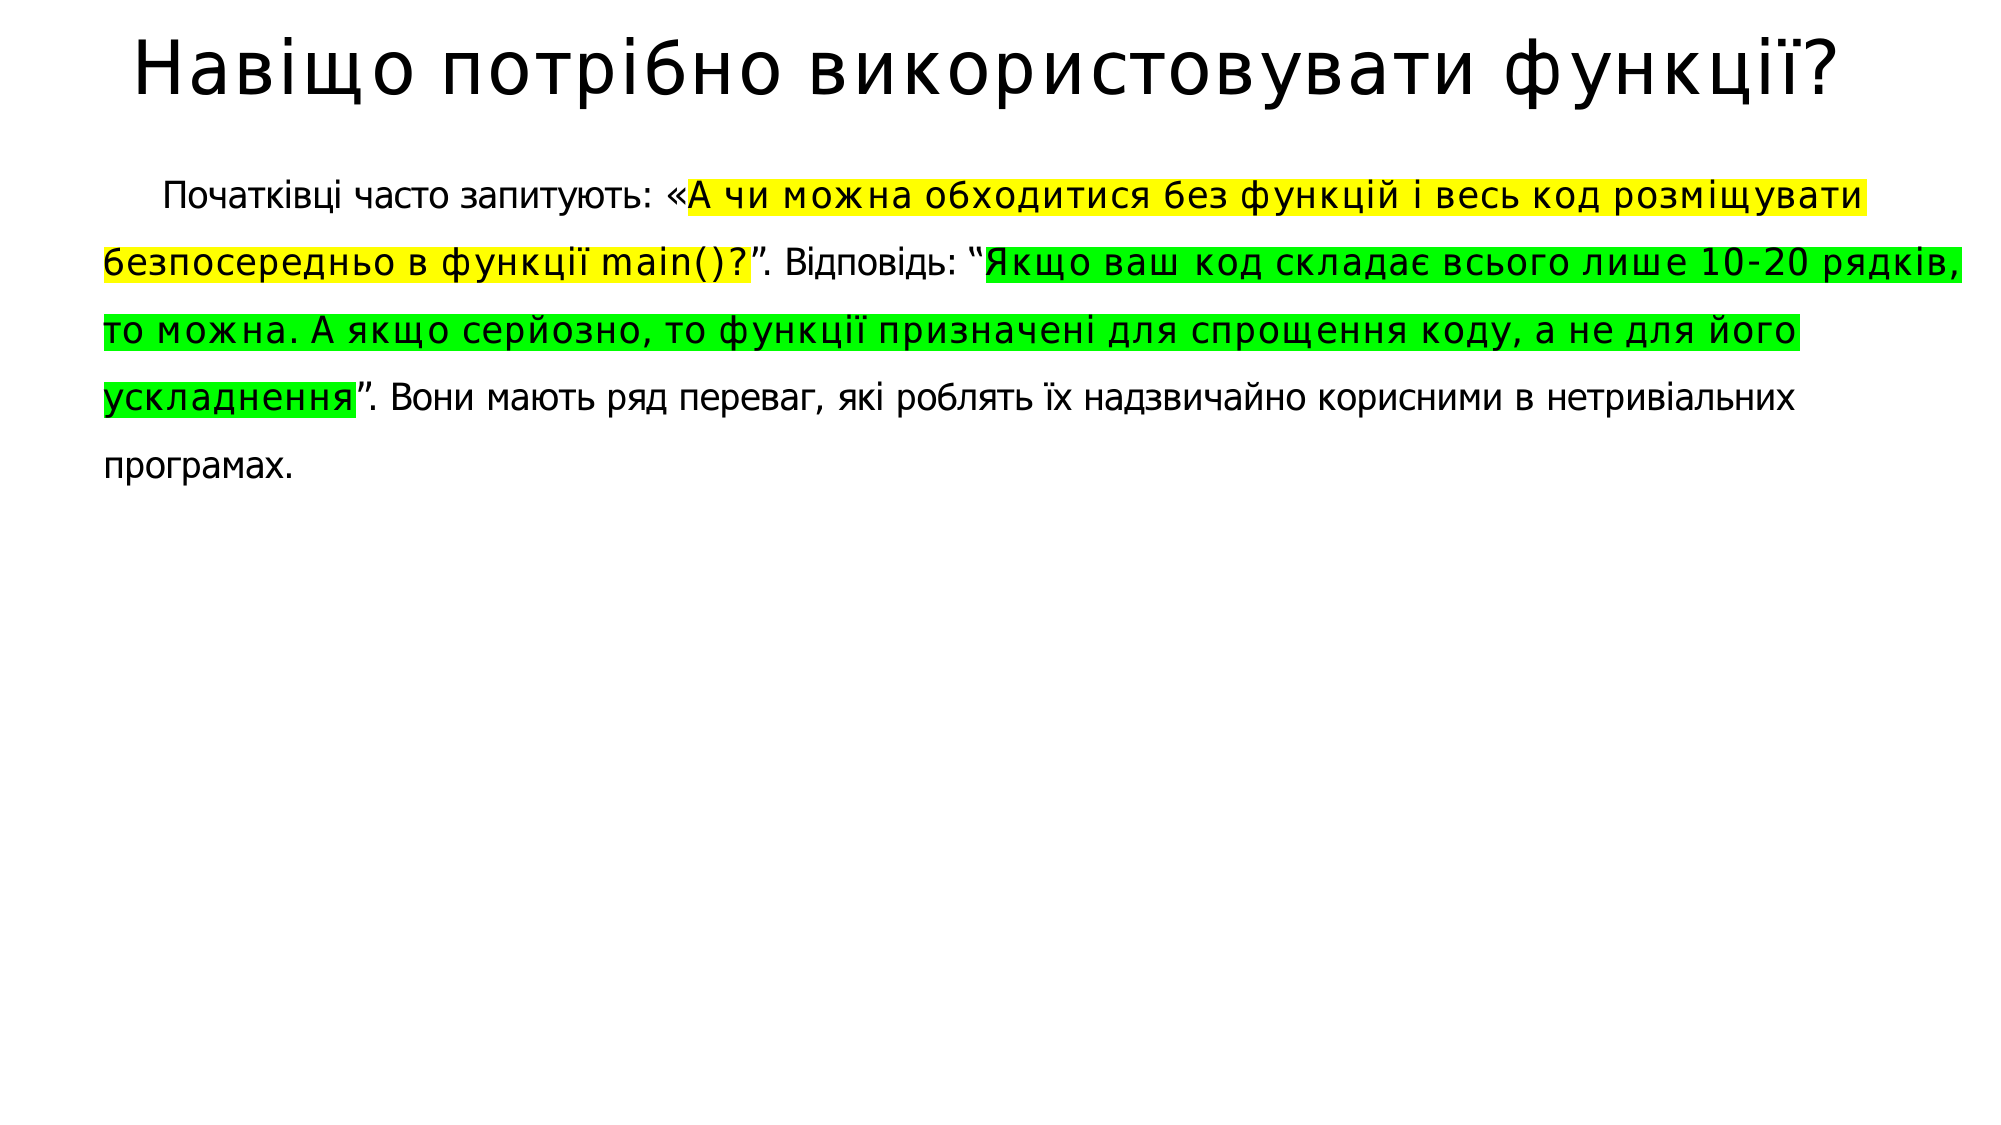

# Навіщо потрібно використовувати функції?
Початківці часто запитують: «А чи можна обходитися без функцій і весь код розміщувати безпосередньо в функції main()?”. Відповідь: “Якщо ваш код складає всього лише 10-20 рядків, то можна. А якщо серйозно, то функції призначені для спрощення коду, а не для його ускладнення”. Вони мають ряд переваг, які роблять їх надзвичайно корисними в нетривіальних програмах.